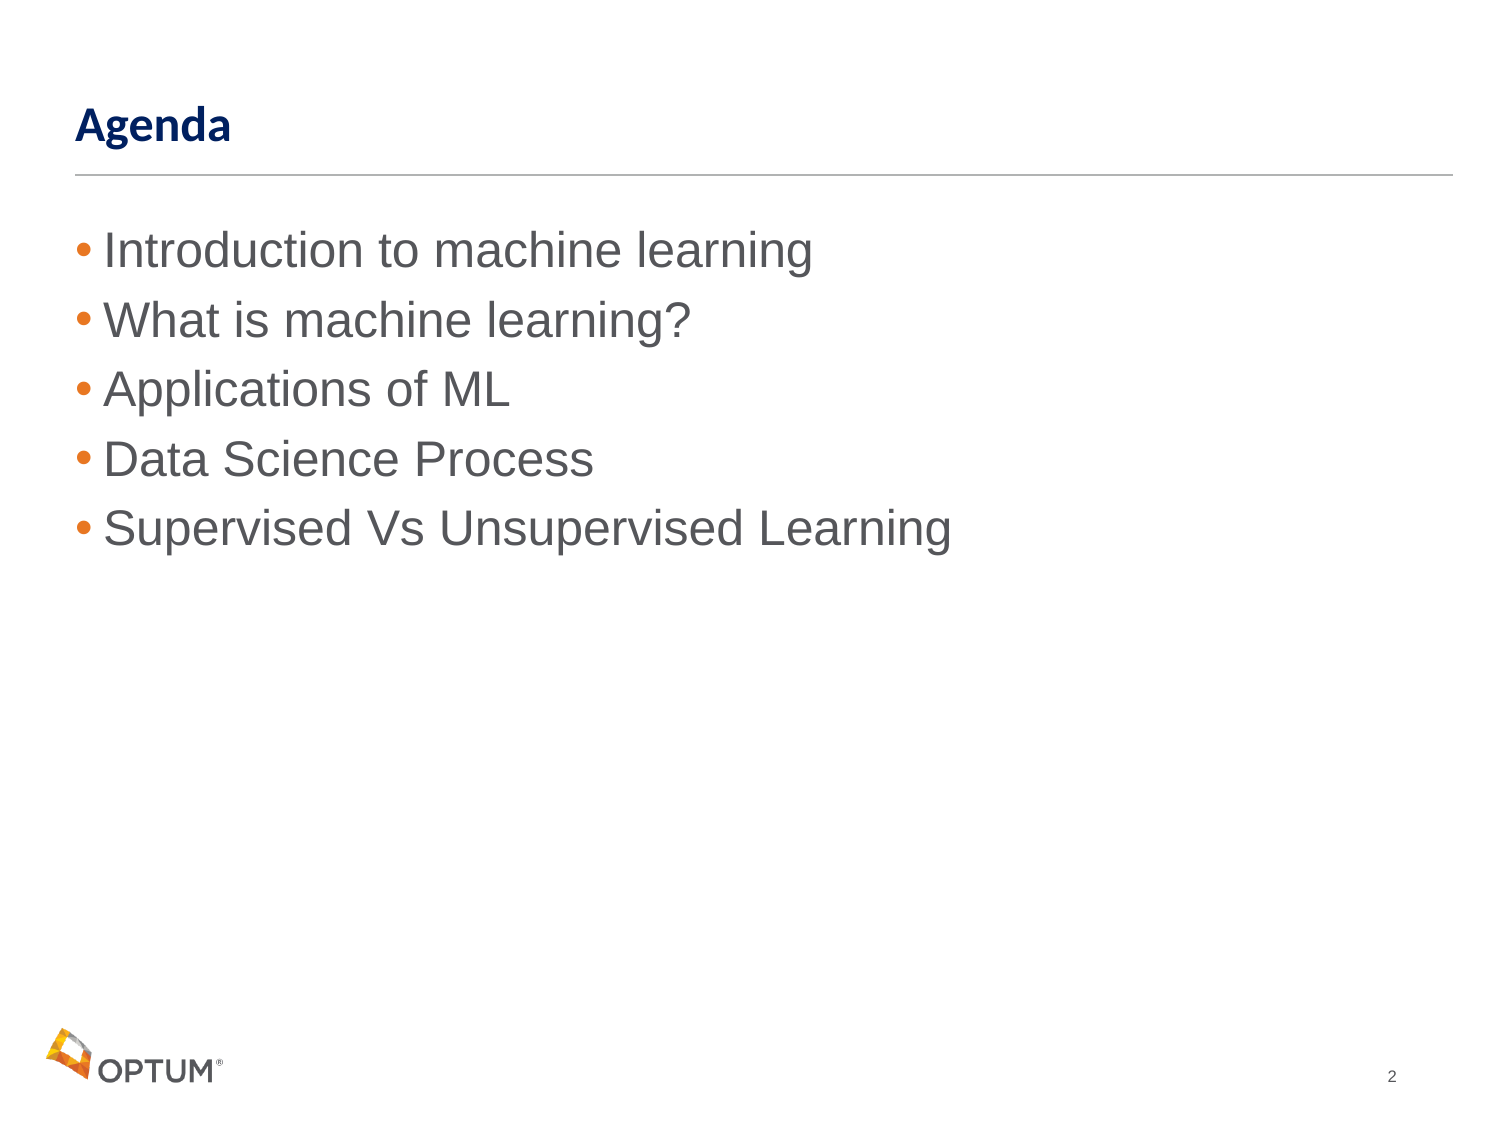

# Agenda
Introduction to machine learning
What is machine learning?
Applications of ML
Data Science Process
Supervised Vs Unsupervised Learning
2